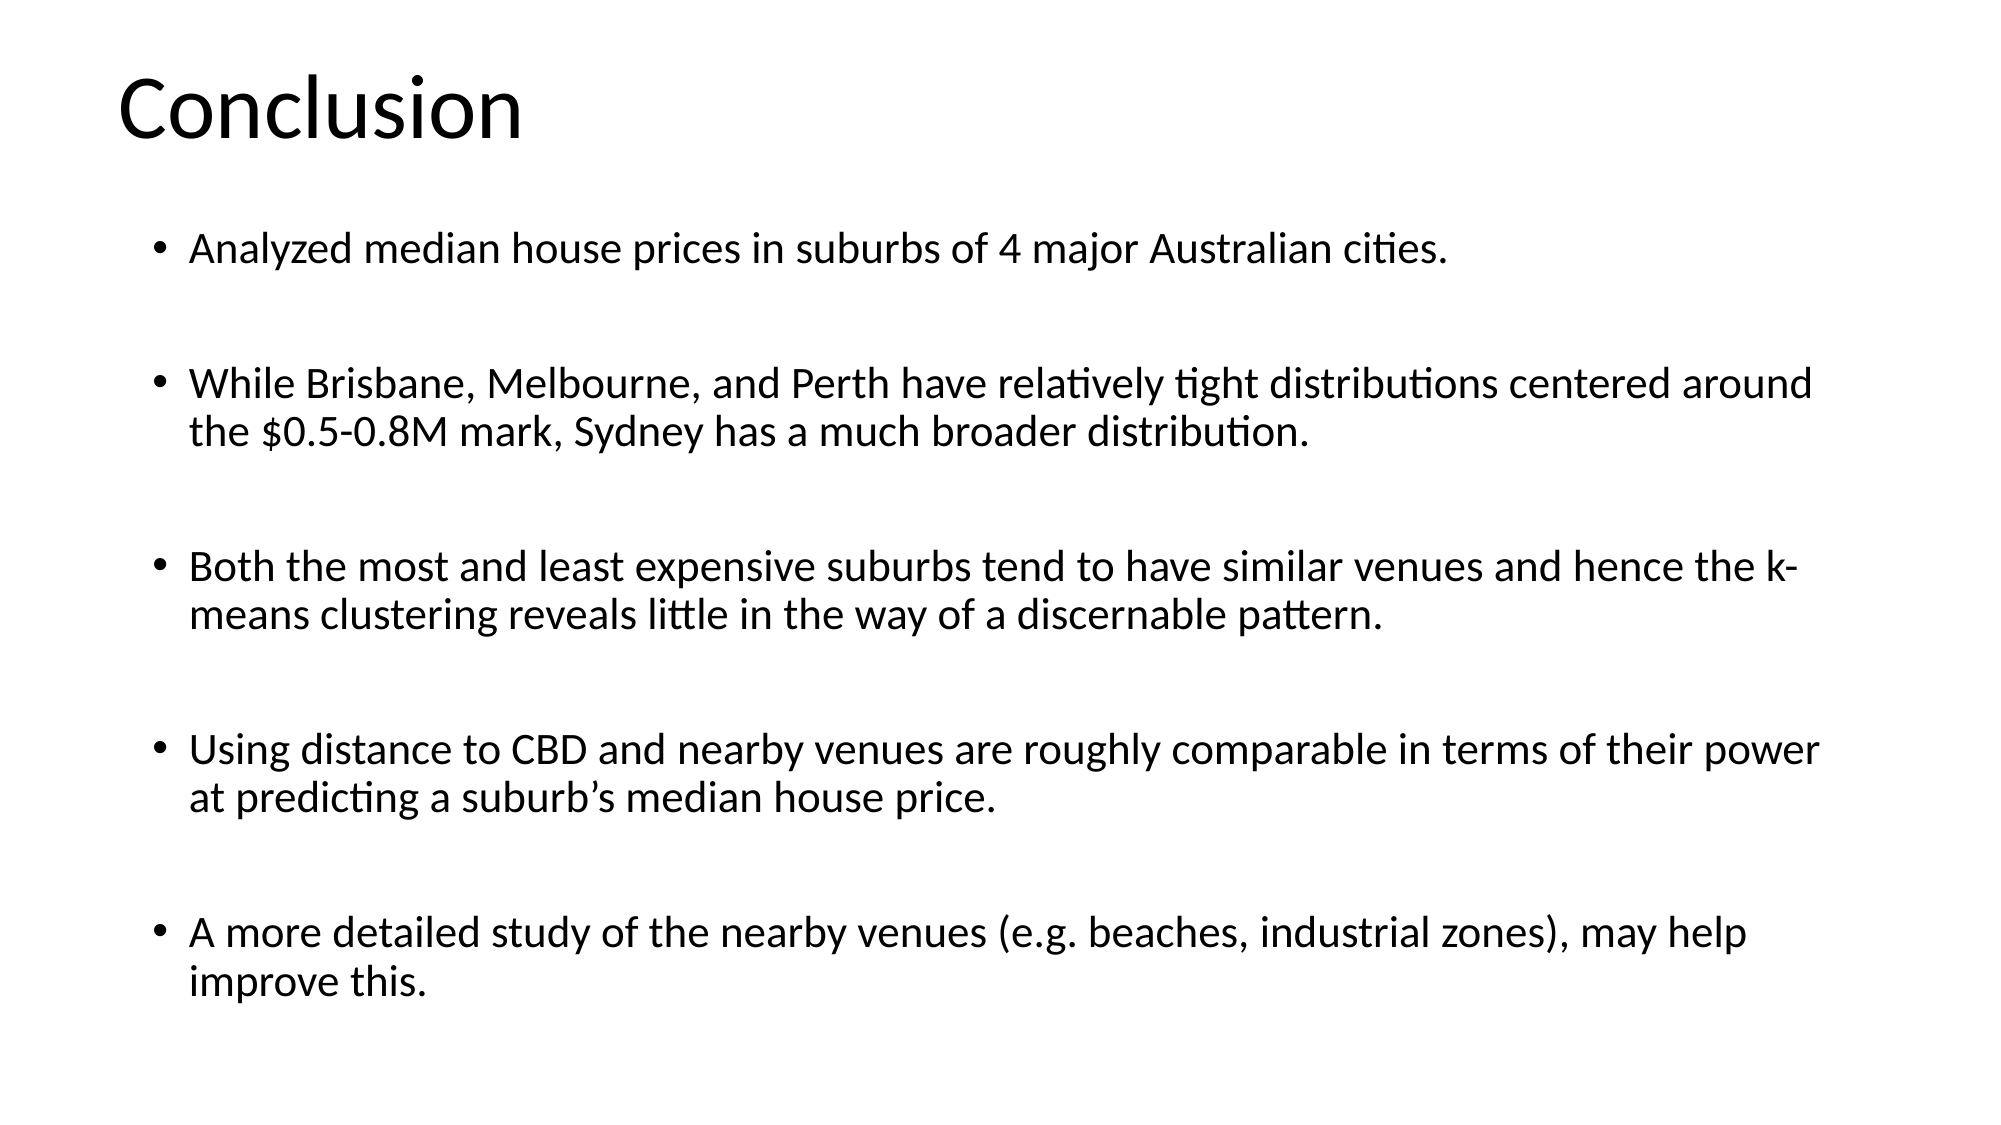

# Conclusion
Analyzed median house prices in suburbs of 4 major Australian cities.

While Brisbane, Melbourne, and Perth have relatively tight distributions centered around the $0.5-0.8M mark, Sydney has a much broader distribution.

Both the most and least expensive suburbs tend to have similar venues and hence the k-means clustering reveals little in the way of a discernable pattern.

Using distance to CBD and nearby venues are roughly comparable in terms of their power at predicting a suburb’s median house price.

A more detailed study of the nearby venues (e.g. beaches, industrial zones), may help improve this.